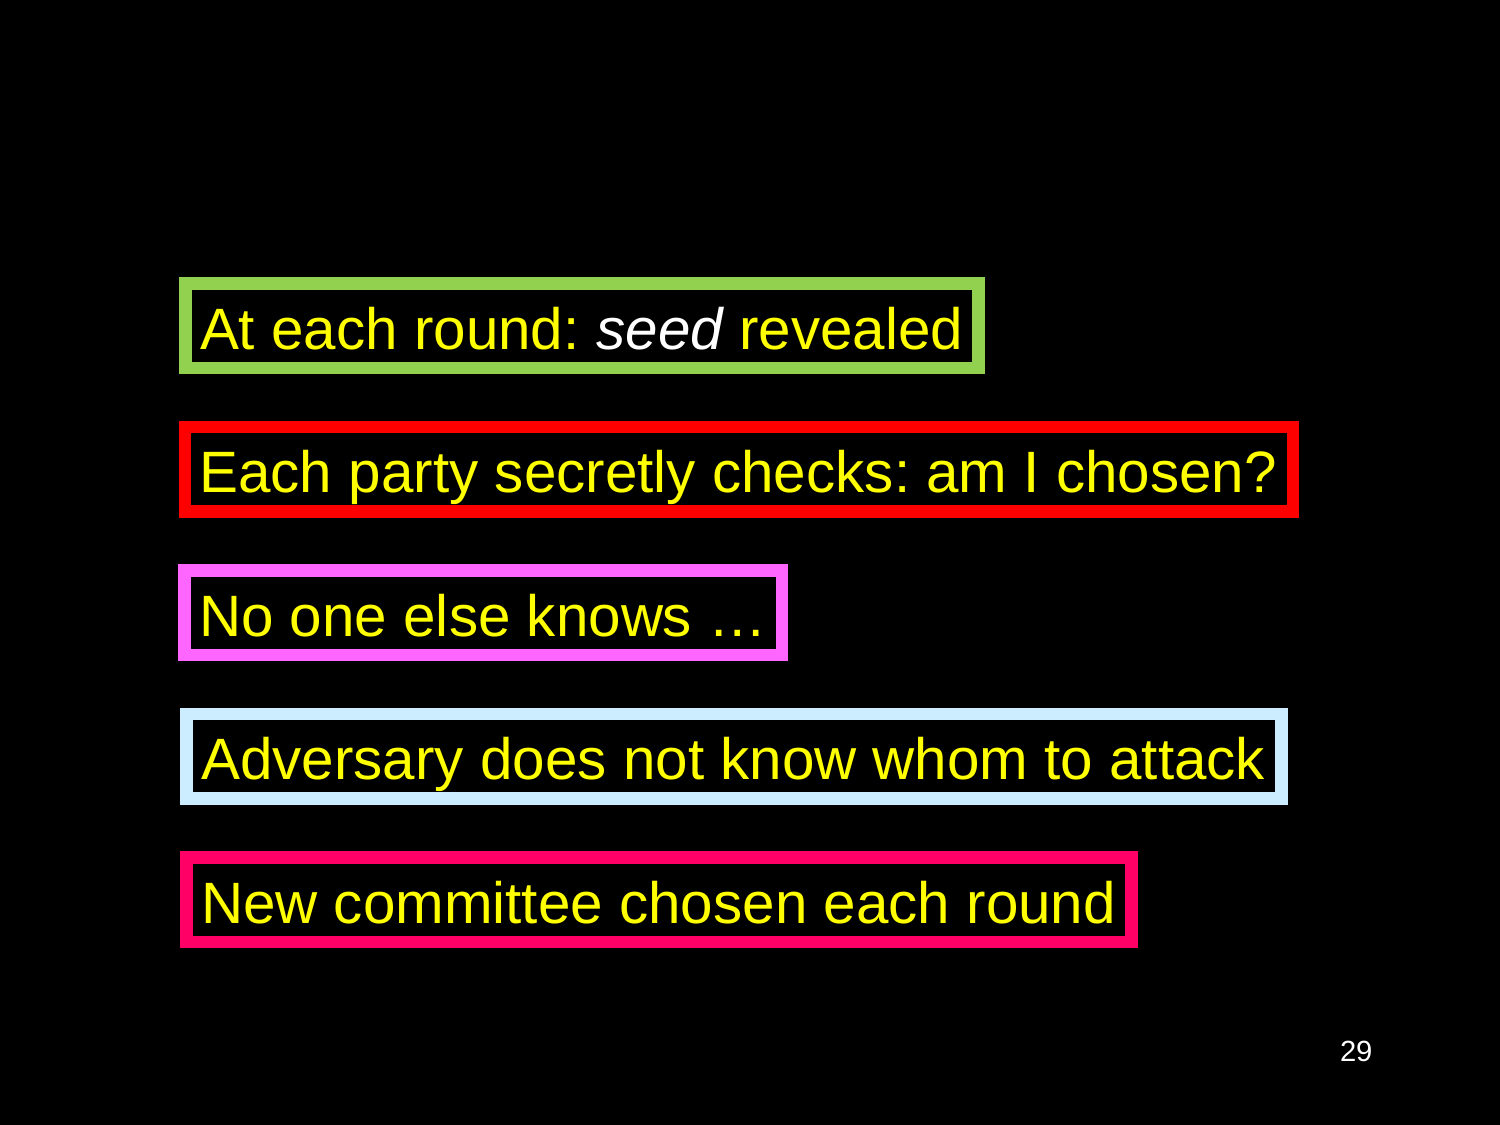

At each round: seed revealed
Each party secretly checks: am I chosen?
No one else knows …
Adversary does not know whom to attack
New committee chosen each round
29